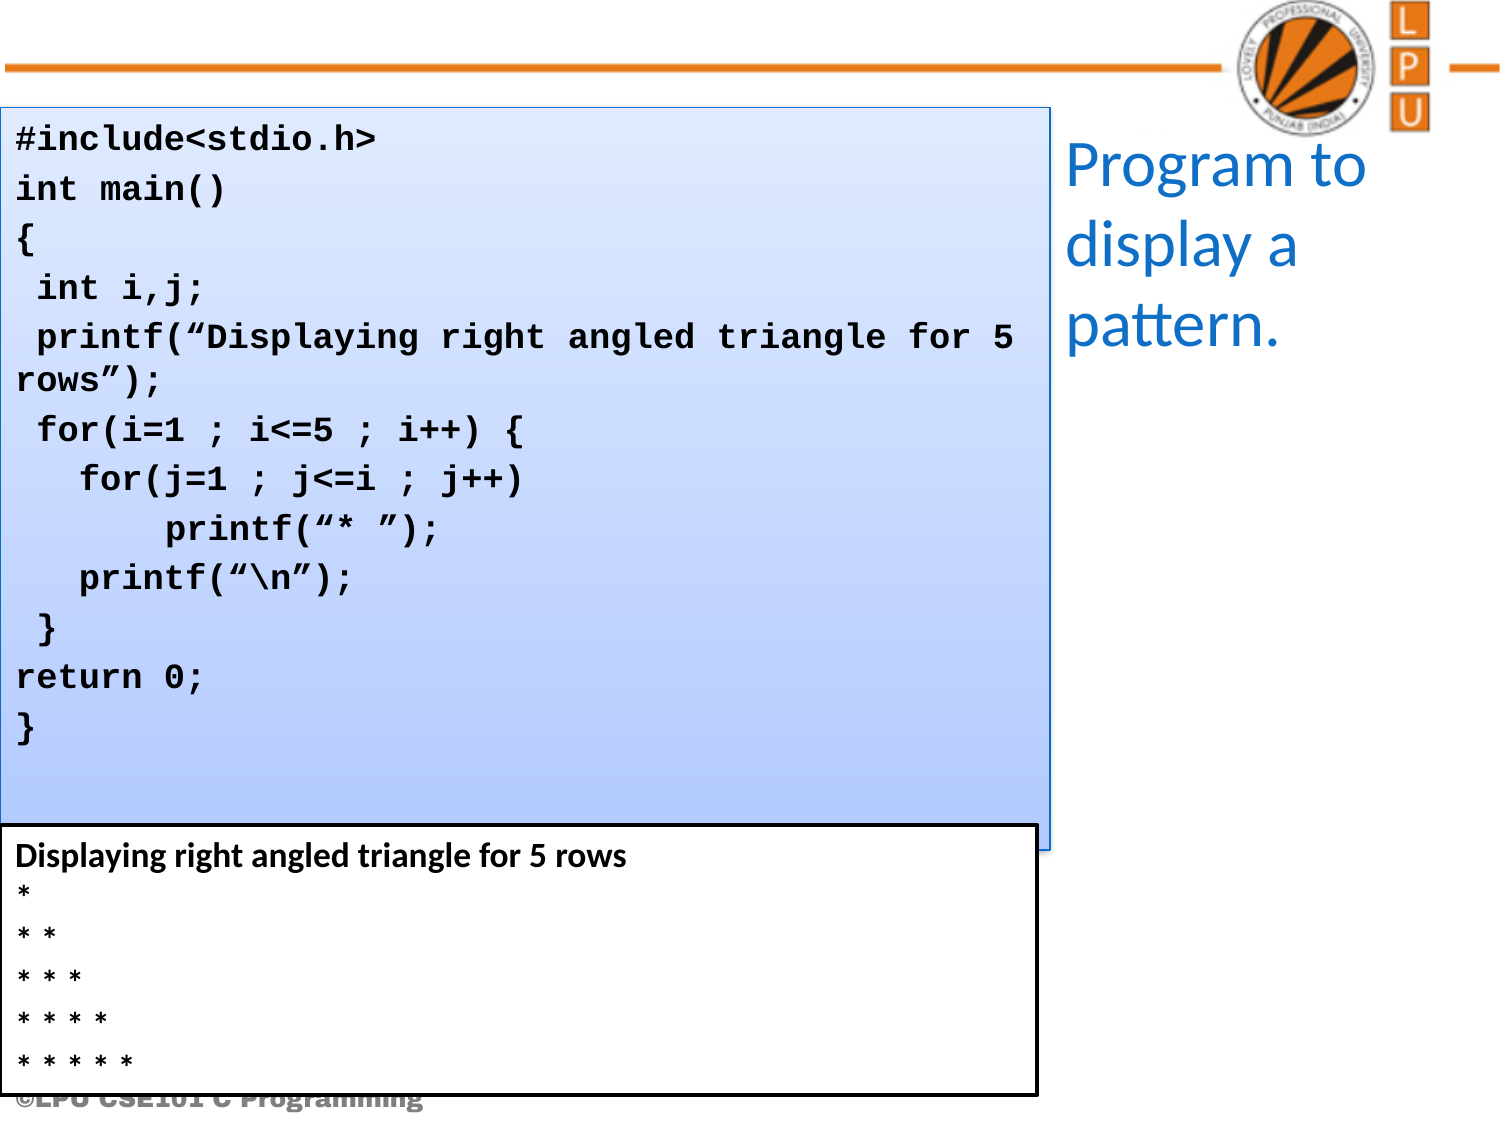

#include<stdio.h>
int main()
{
 int i,j;
 printf(“Displaying right angled triangle for 5 rows”);
 for(i=1 ; i<=5 ; i++) {
   for(j=1 ; j<=i ; j++)
   	printf(“* ”);
   printf(“\n”);
 }
return 0;
}
# Program to display a pattern.
Displaying right angled triangle for 5 rows
*
* *
* * *
* * * *
* * * * *